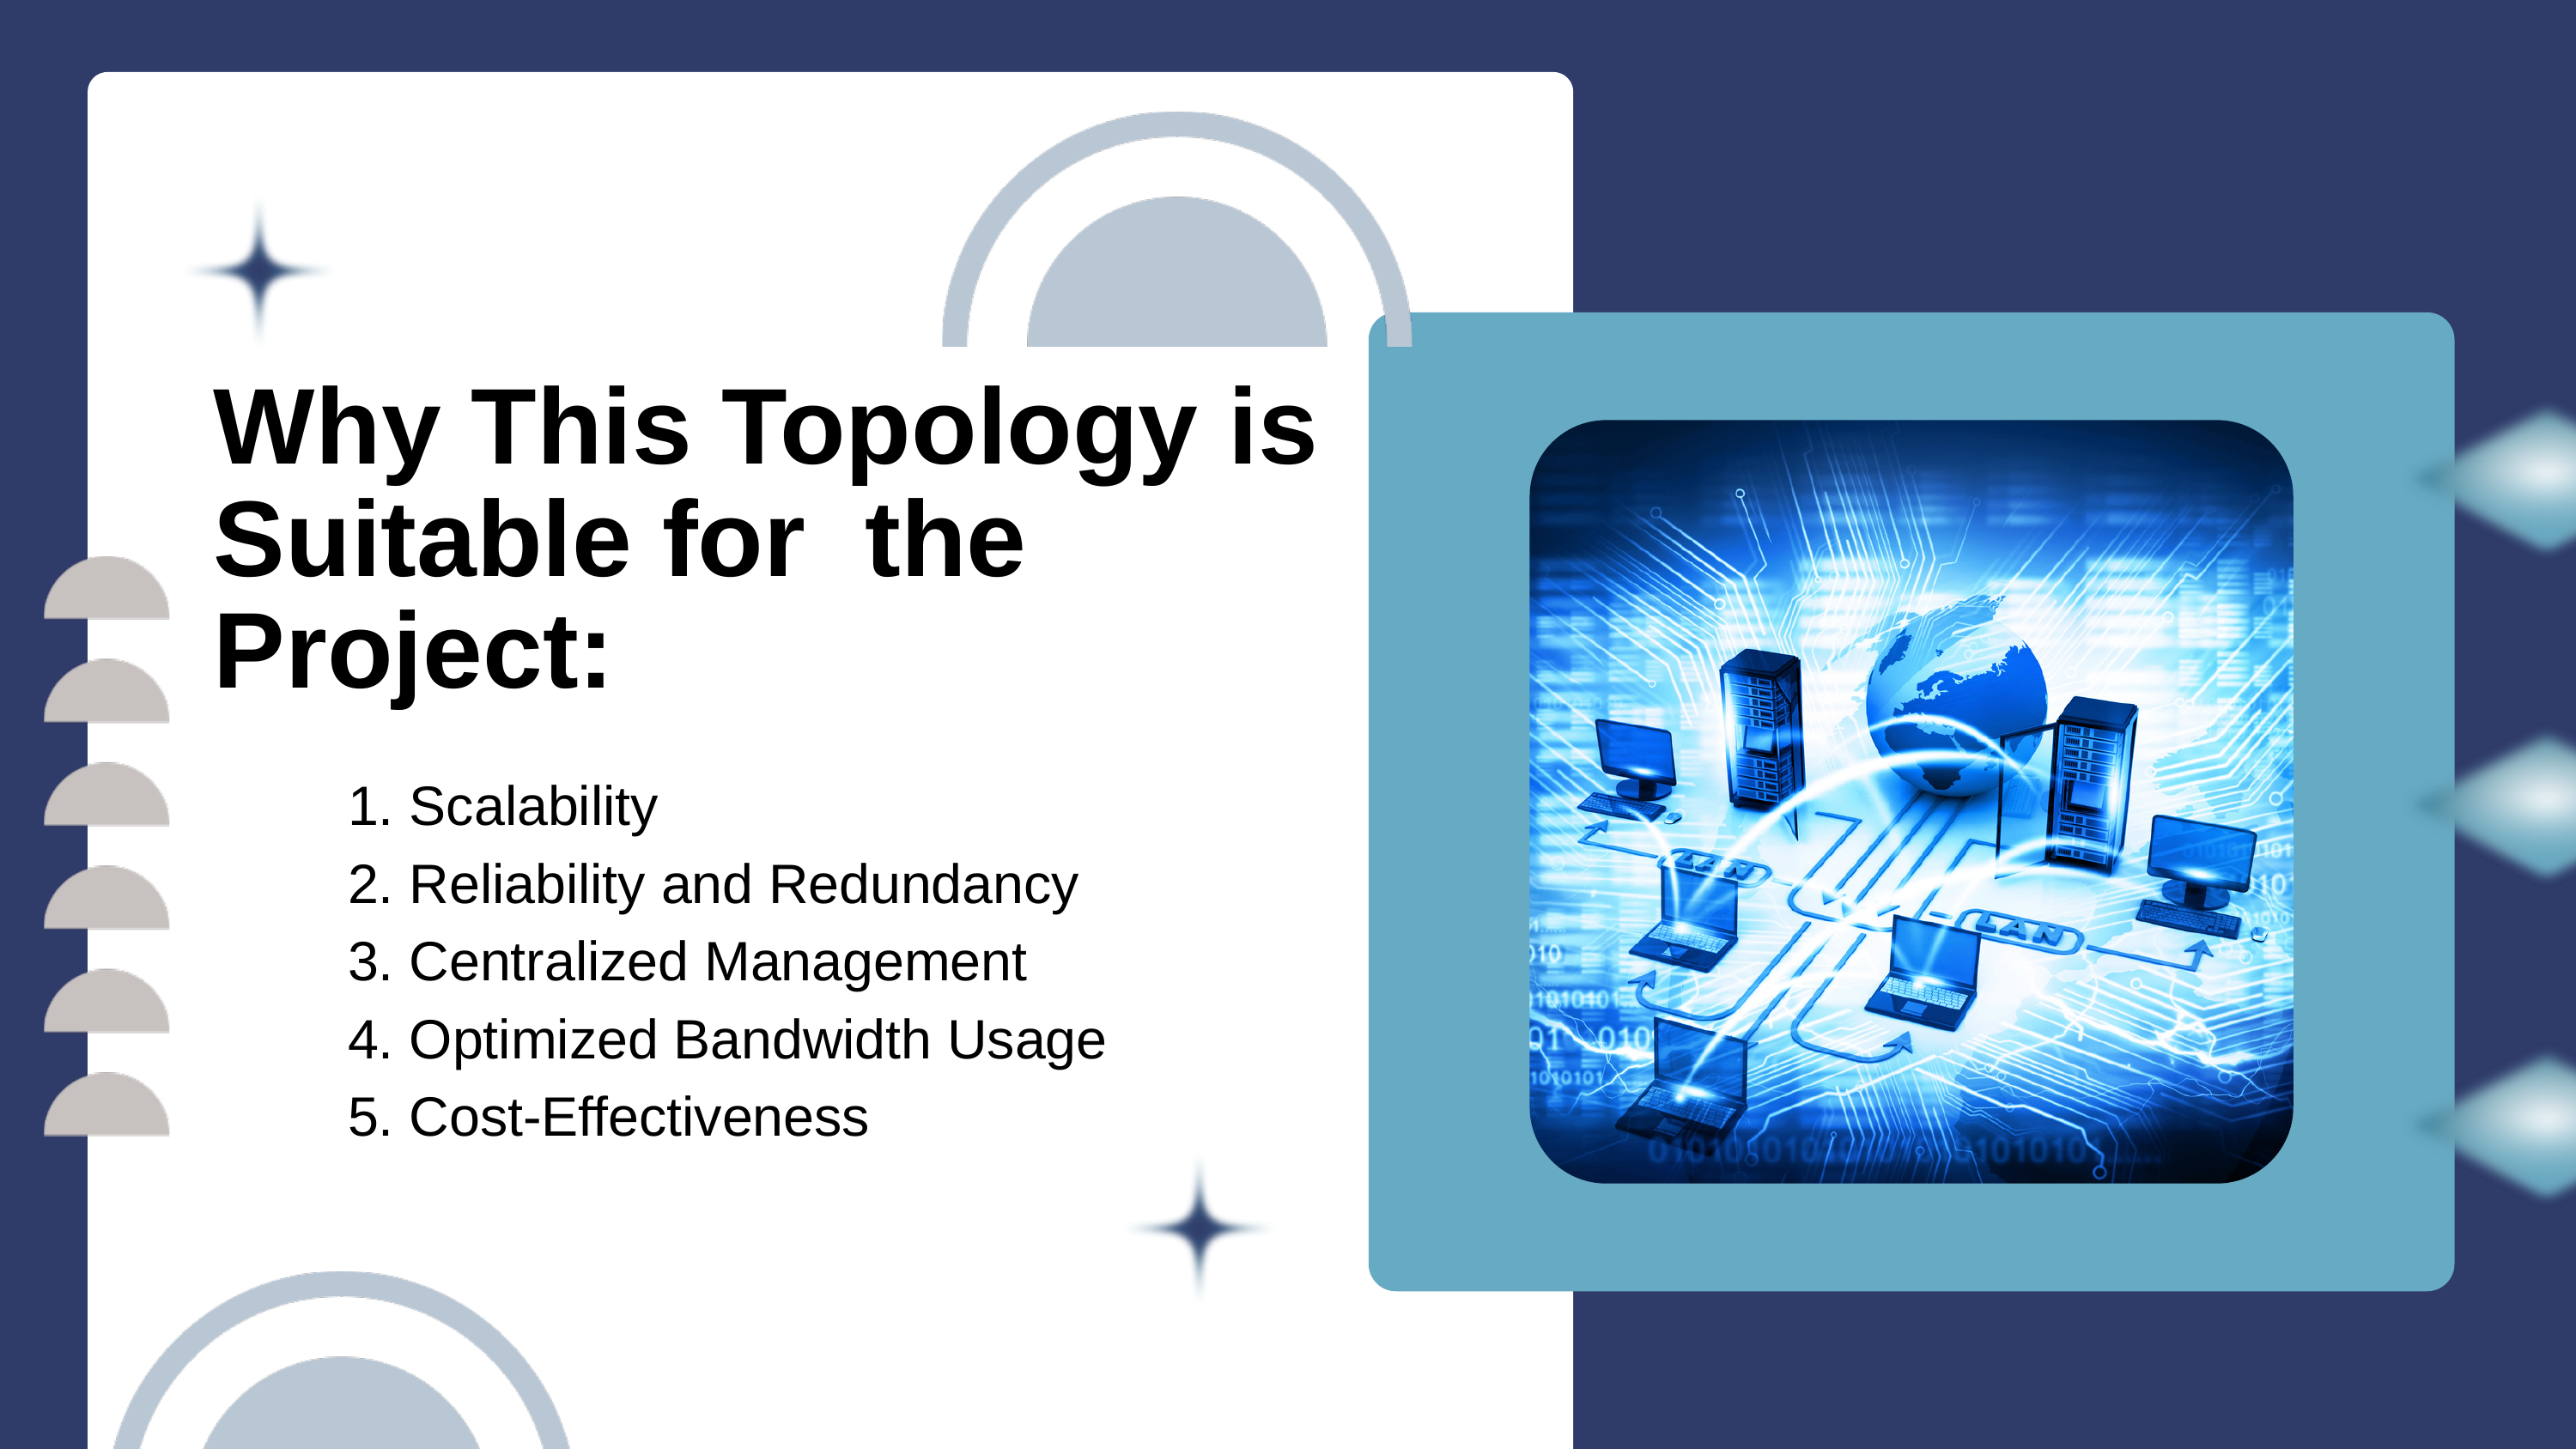

Why This Topology is Suitable for  the Project:

1. Scalability
2. Reliability and Redundancy
3. Centralized Management
4. Optimized Bandwidth Usage
5. Cost-Effectiveness